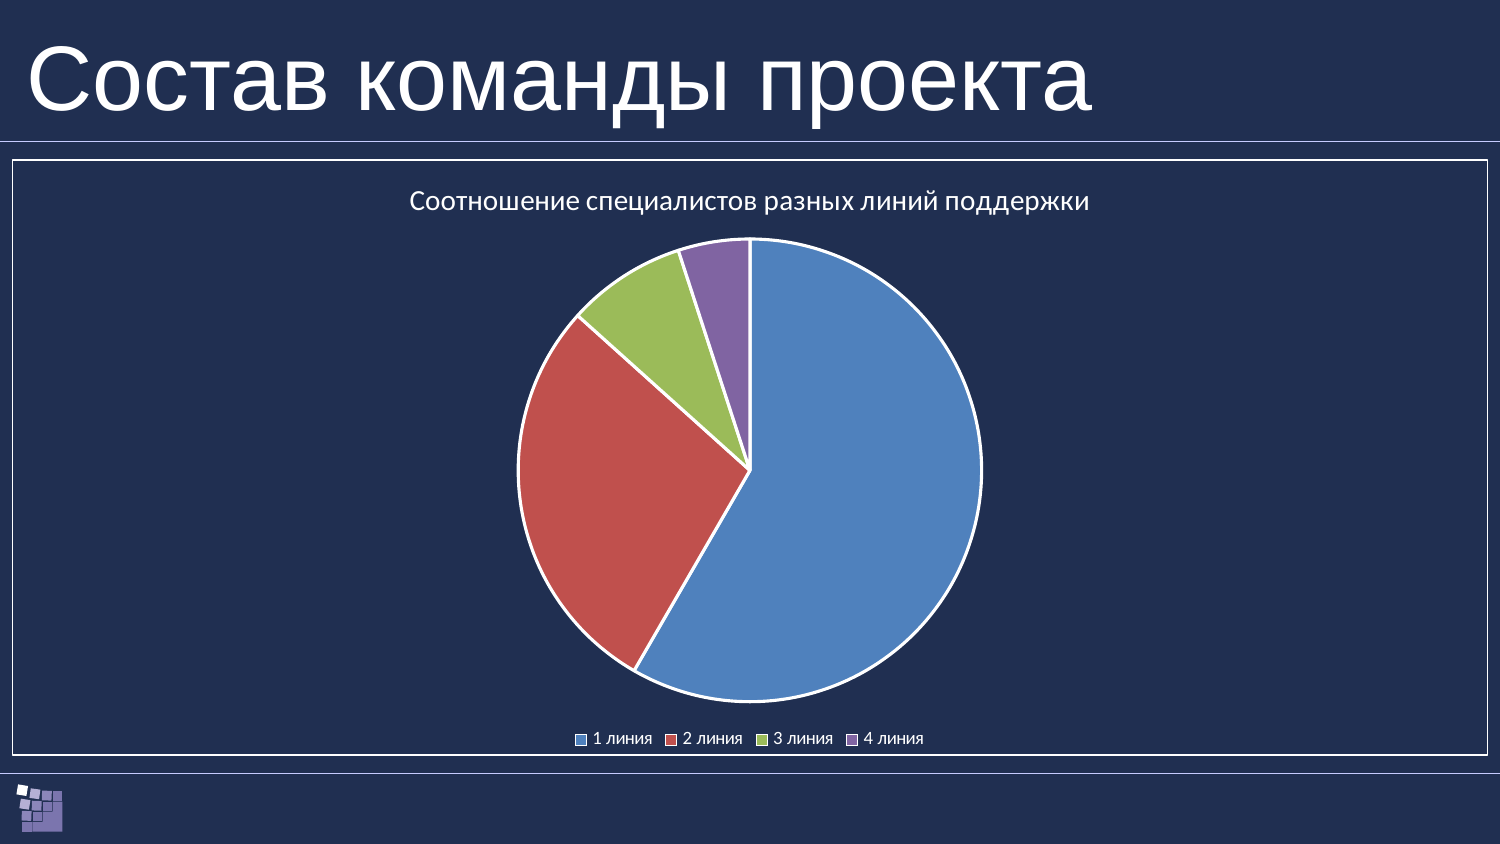

# Состав команды проекта

### Chart:

| Category | Соотношение специалистов разных линий поддержки |
|---|---|
| 1 линия | 35.0 |
| 2 линия | 17.0 |
| 3 линия | 5.0 |
| 4 линия | 3.0 |